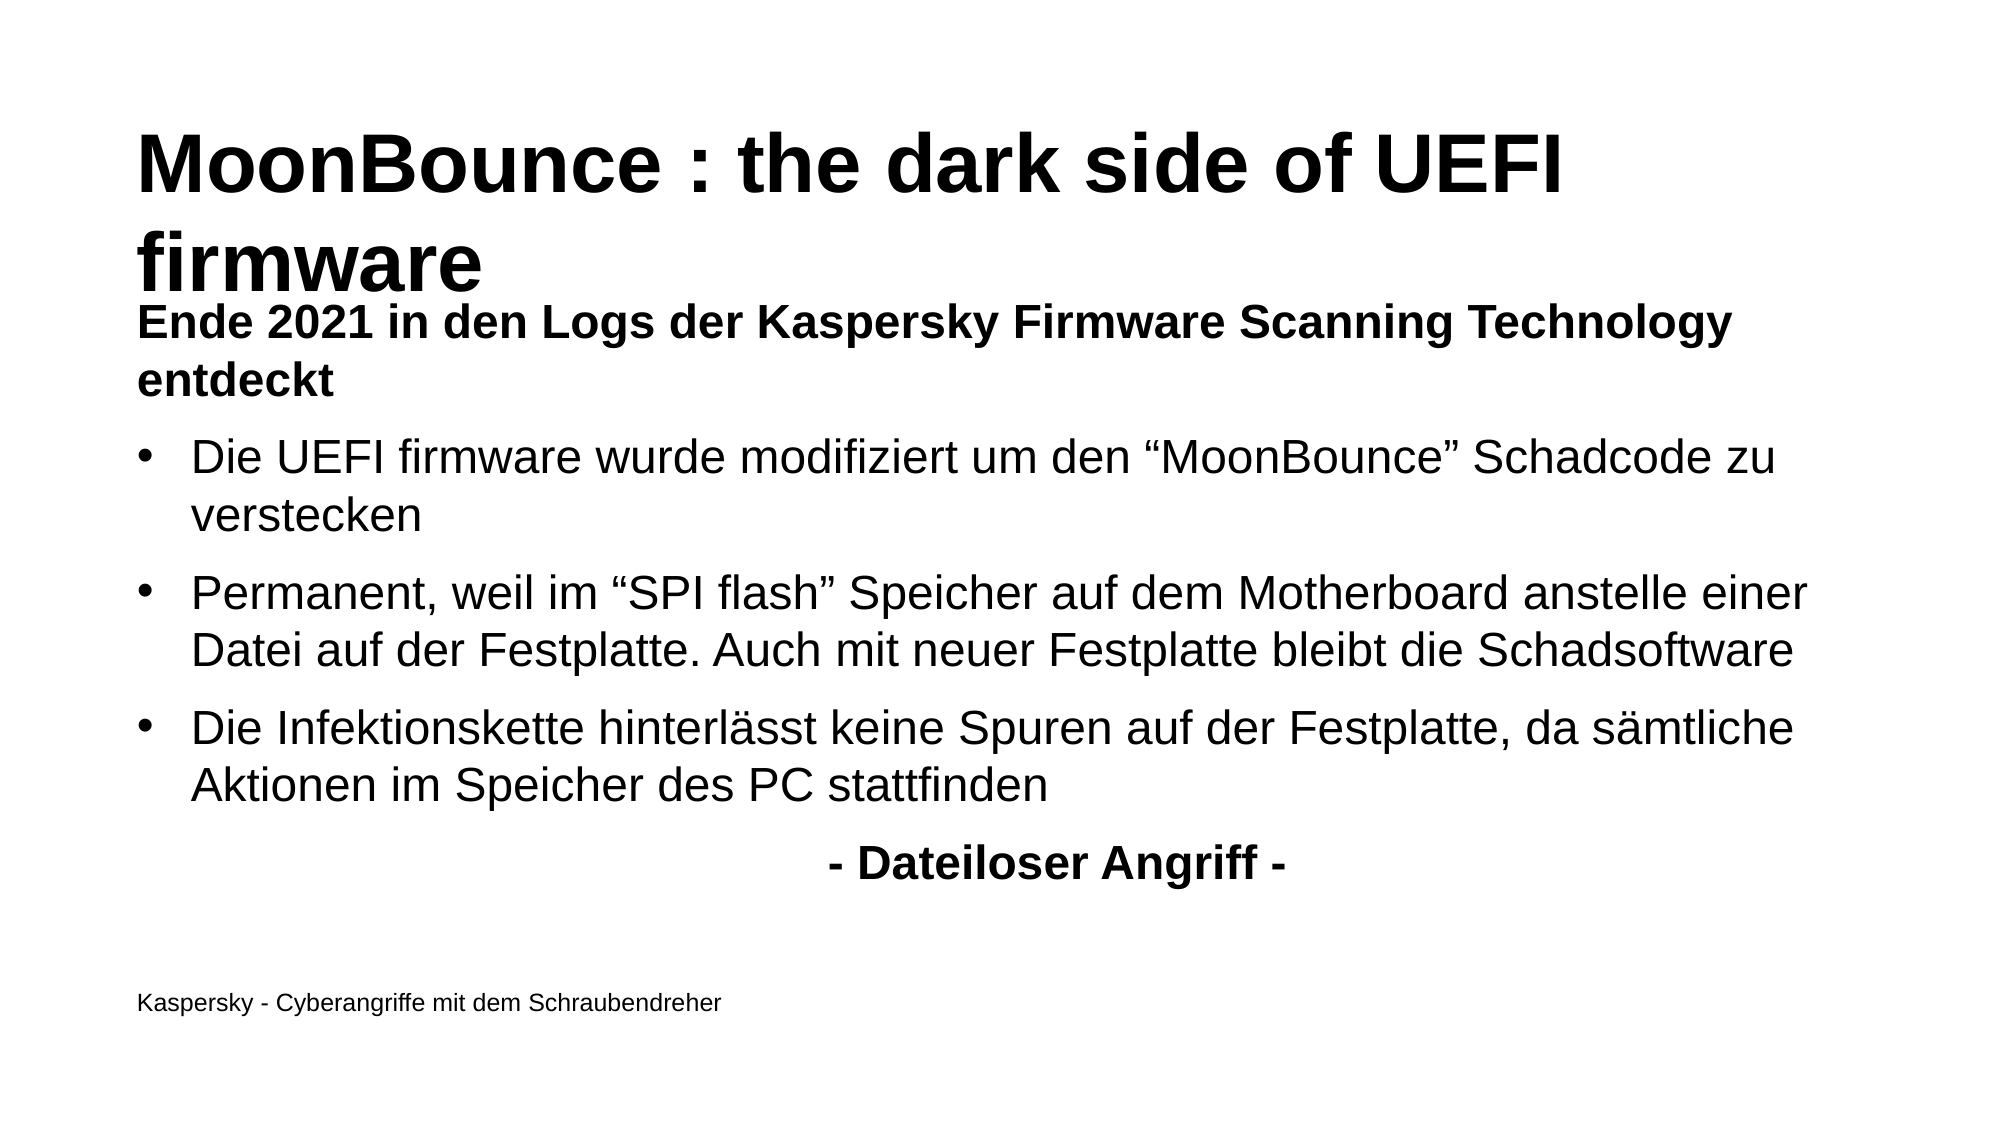

MoonBounce : the dark side of UEFI firmware
Ende 2021 in den Logs der Kaspersky Firmware Scanning Technology entdeckt
Die UEFI firmware wurde modifiziert um den “MoonBounce” Schadcode zu verstecken
Permanent, weil im “SPI flash” Speicher auf dem Motherboard anstelle einer Datei auf der Festplatte. Auch mit neuer Festplatte bleibt die Schadsoftware
Die Infektionskette hinterlässt keine Spuren auf der Festplatte, da sämtliche Aktionen im Speicher des PC stattfinden
	- Dateiloser Angriff -

Kaspersky - Cyberangriffe mit dem Schraubendreher